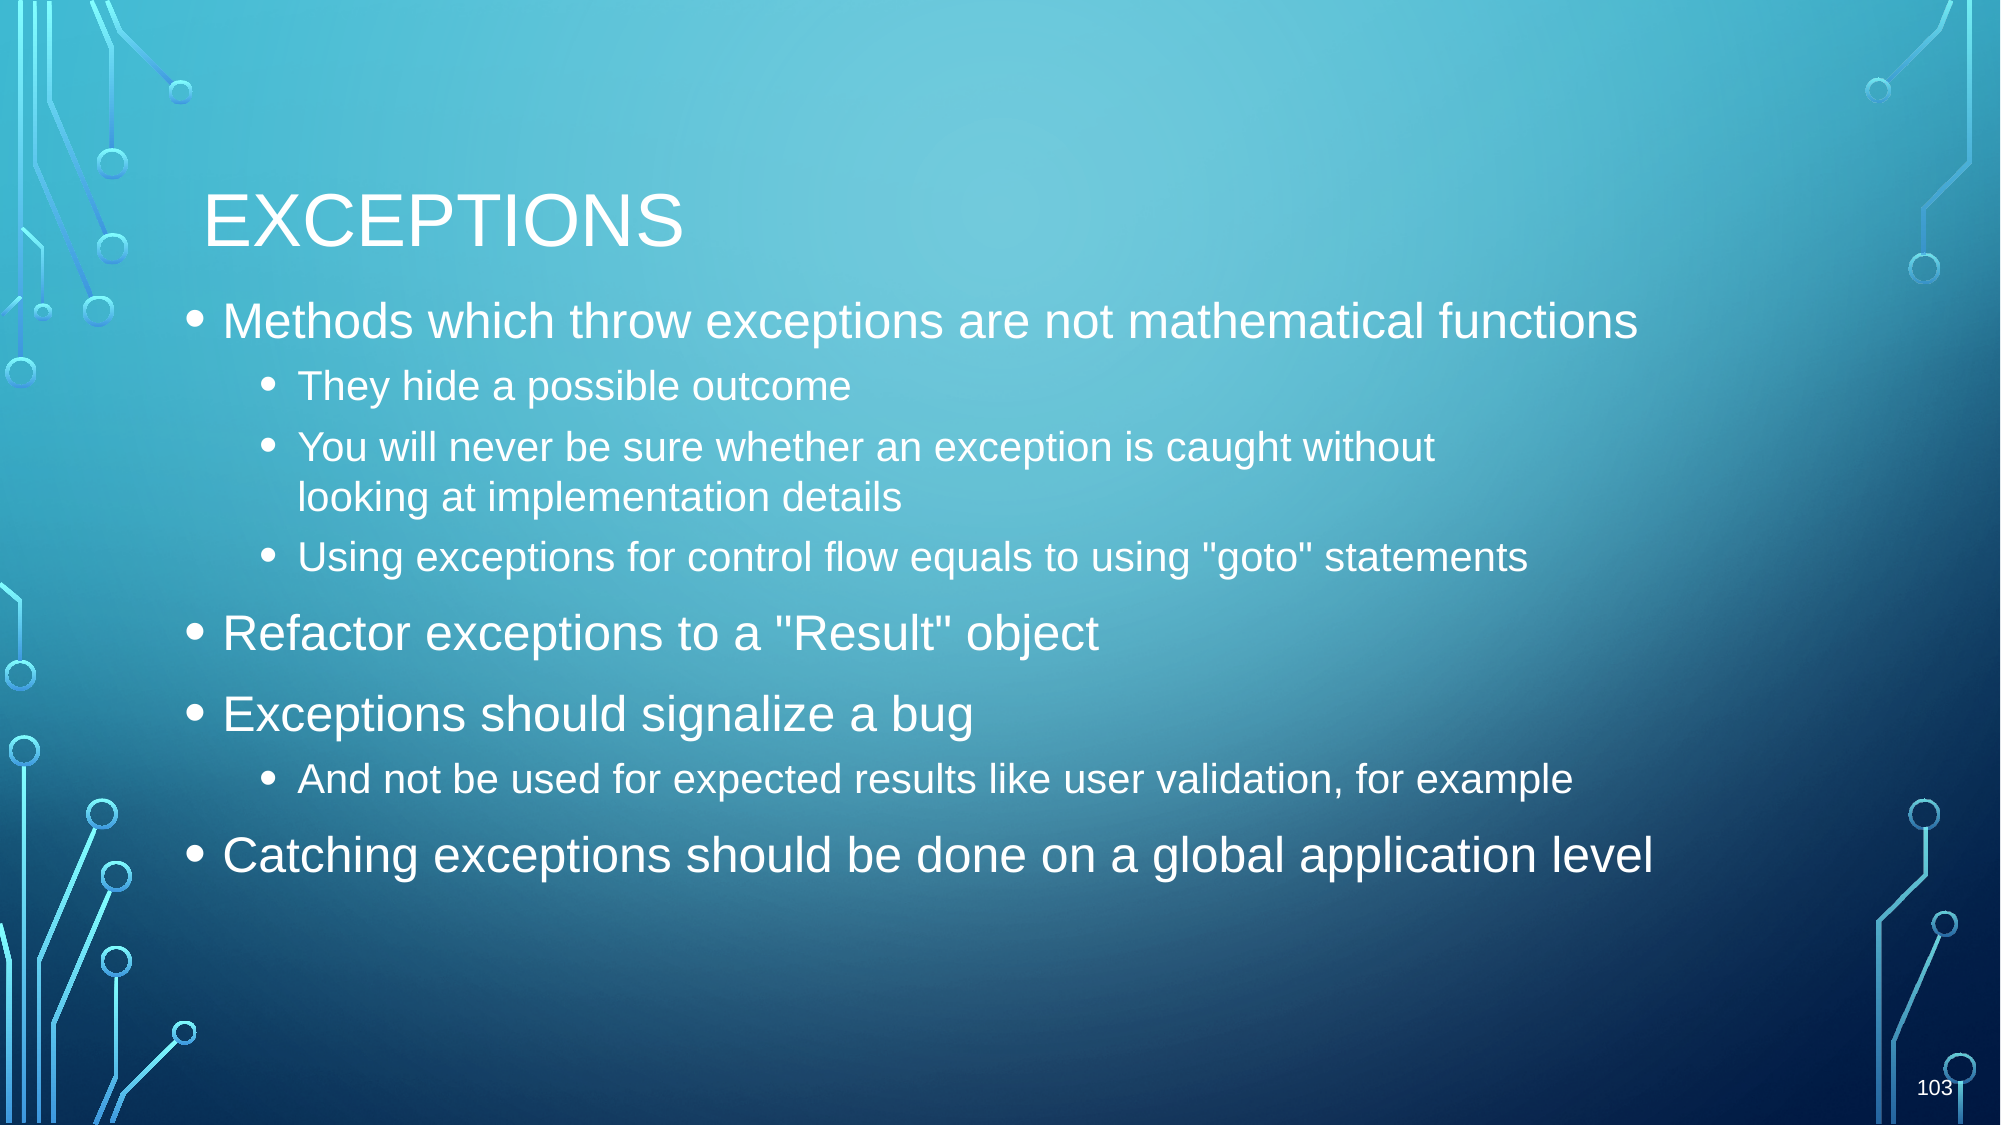

# Exceptions
Methods which throw exceptions are not mathematical functions
They hide a possible outcome
You will never be sure whether an exception is caught without
looking at implementation details
Using exceptions for control flow equals to using "goto" statements
Refactor exceptions to a "Result" object
Exceptions should signalize a bug
And not be used for expected results like user validation, for example
Catching exceptions should be done on a global application level
103